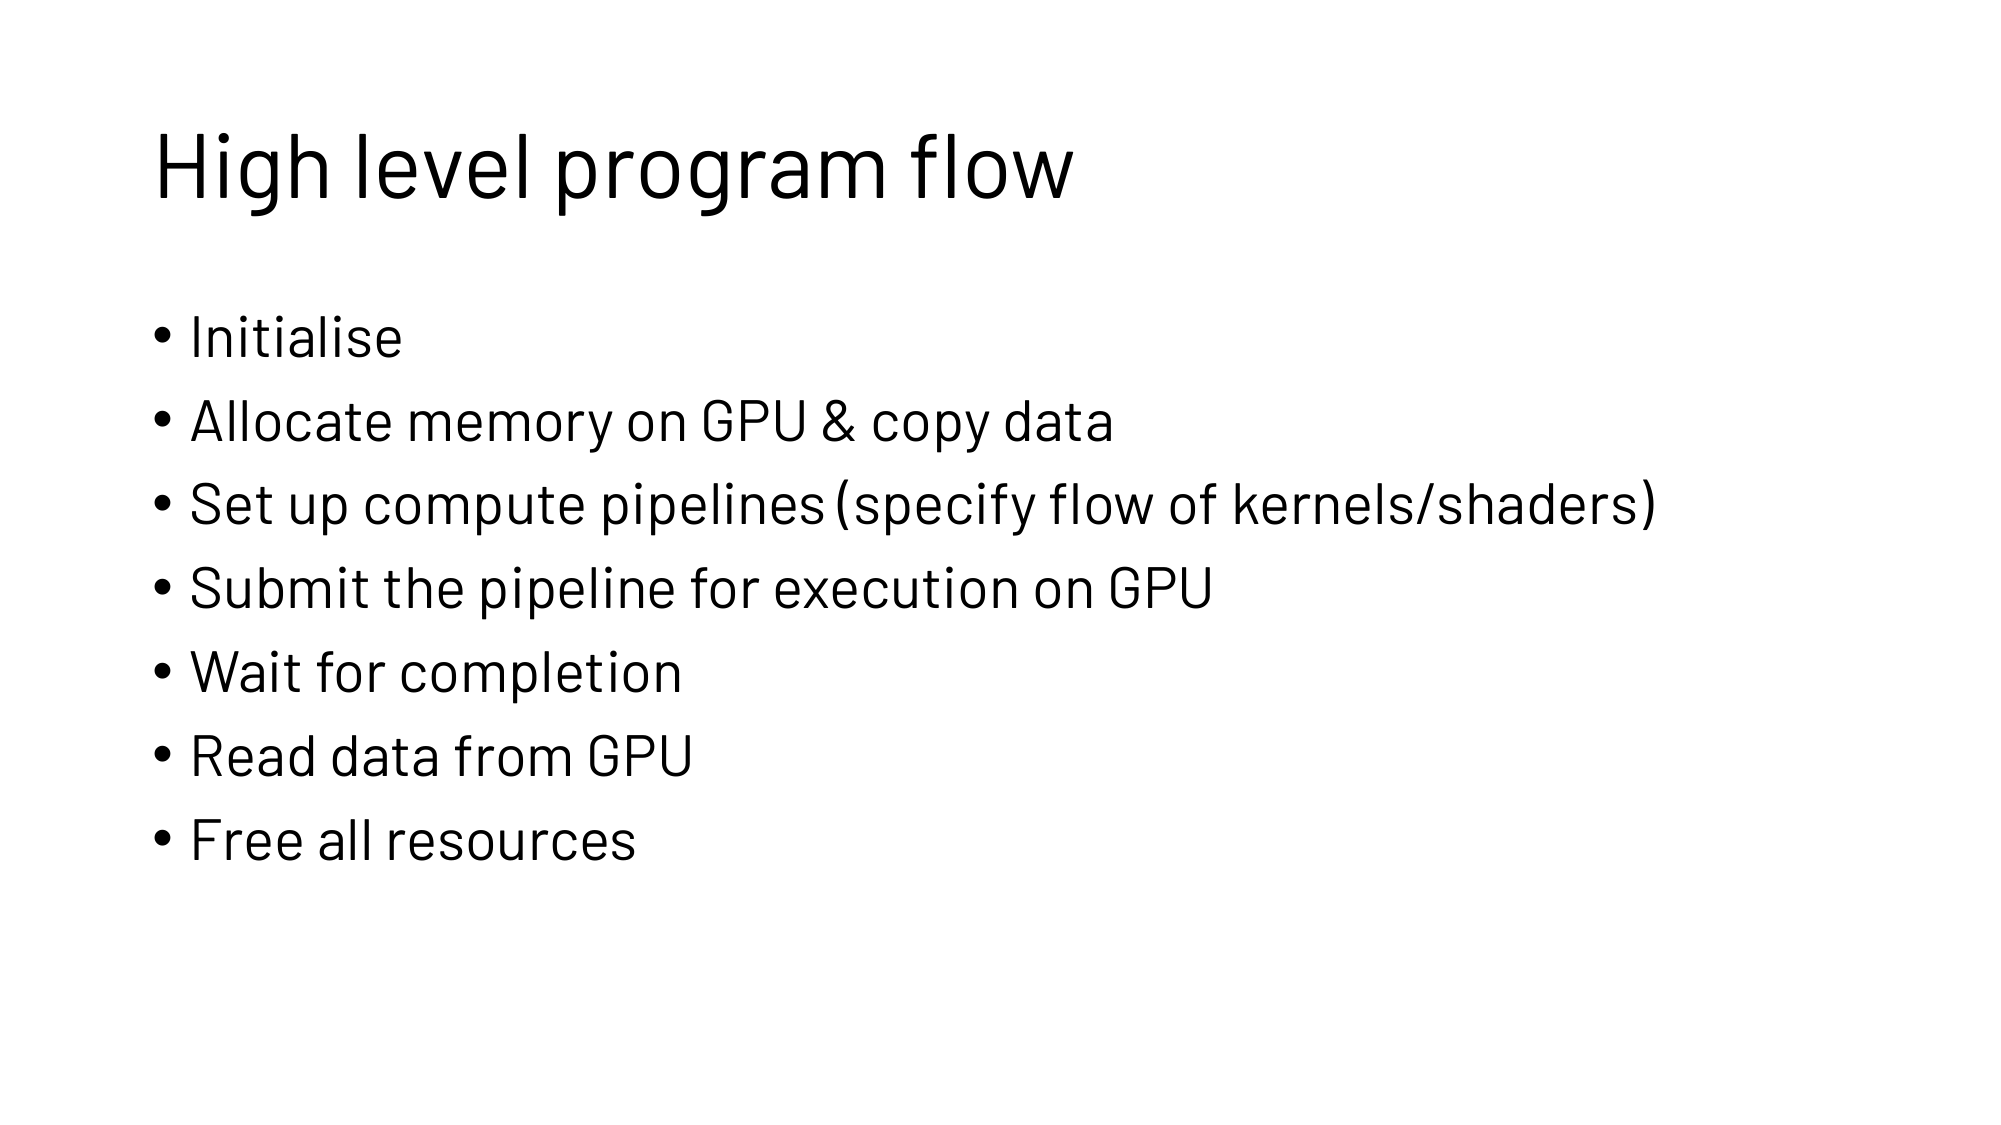

# High level program flow
Initialise
Allocate memory on GPU & copy data
Set up compute pipelines (specify flow of kernels/shaders)
Submit the pipeline for execution on GPU
Wait for completion
Read data from GPU
Free all resources